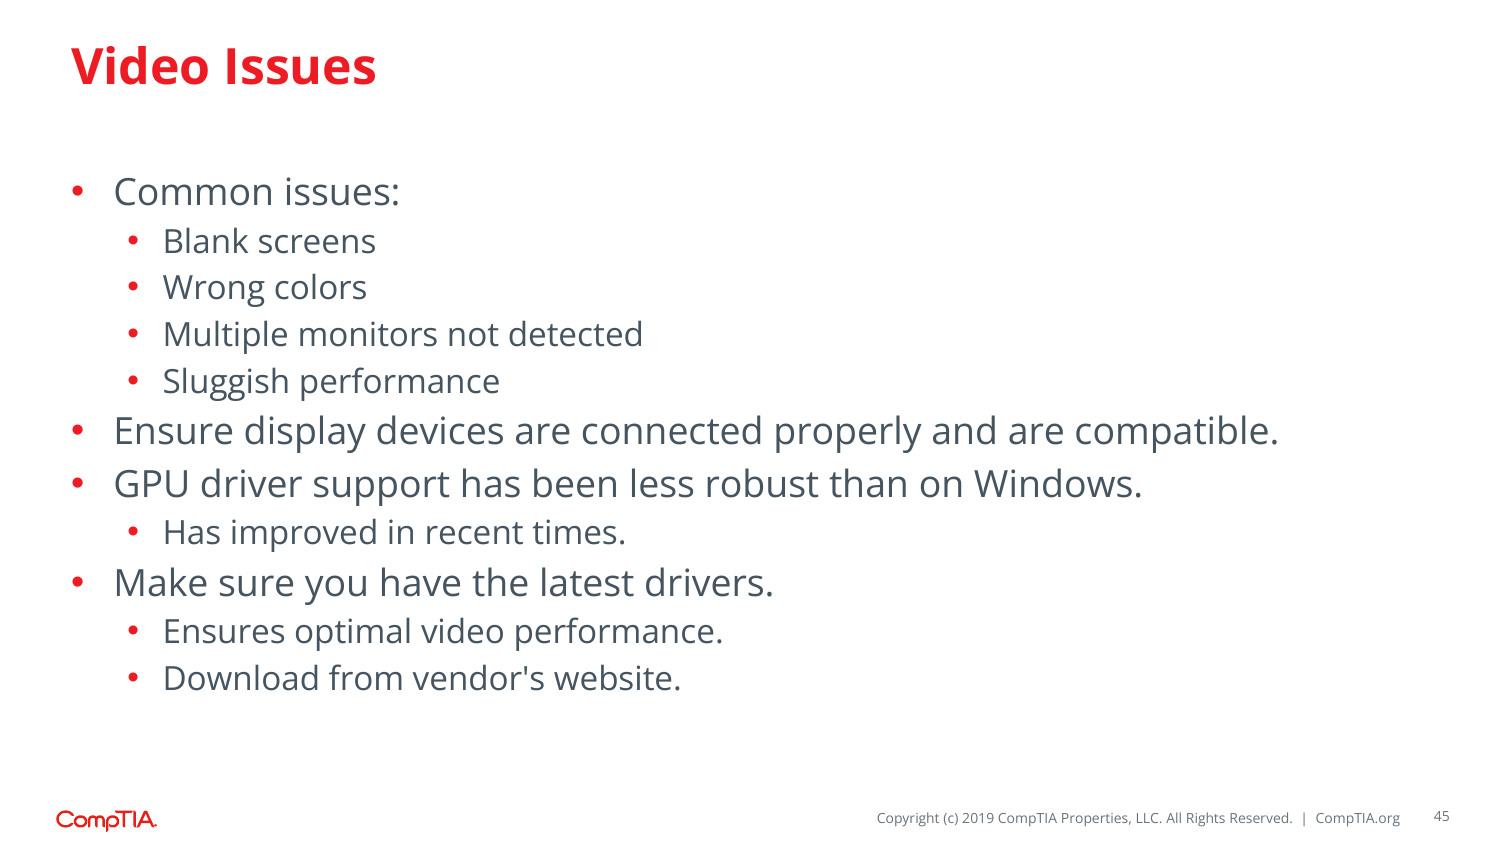

# Video Issues
Common issues:
Blank screens
Wrong colors
Multiple monitors not detected
Sluggish performance
Ensure display devices are connected properly and are compatible.
GPU driver support has been less robust than on Windows.
Has improved in recent times.
Make sure you have the latest drivers.
Ensures optimal video performance.
Download from vendor's website.
45